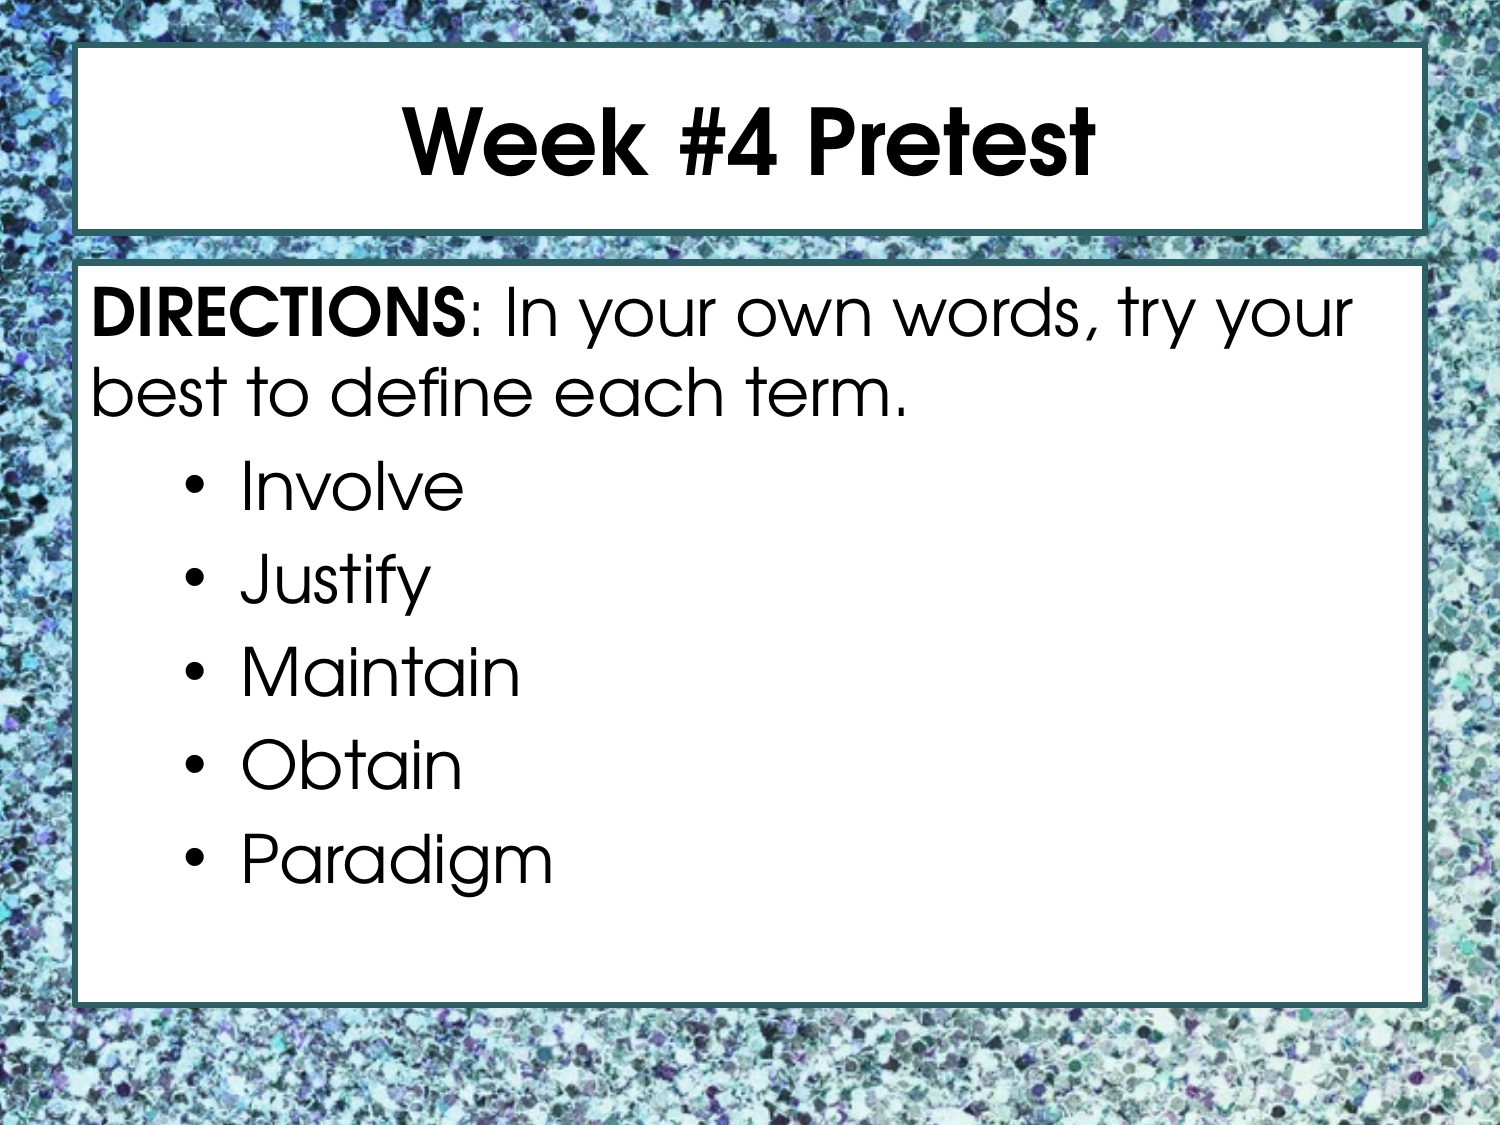

# Week #4 Pretest
DIRECTIONS: In your own words, try your best to define each term.
Involve
Justify
Maintain
Obtain
Paradigm